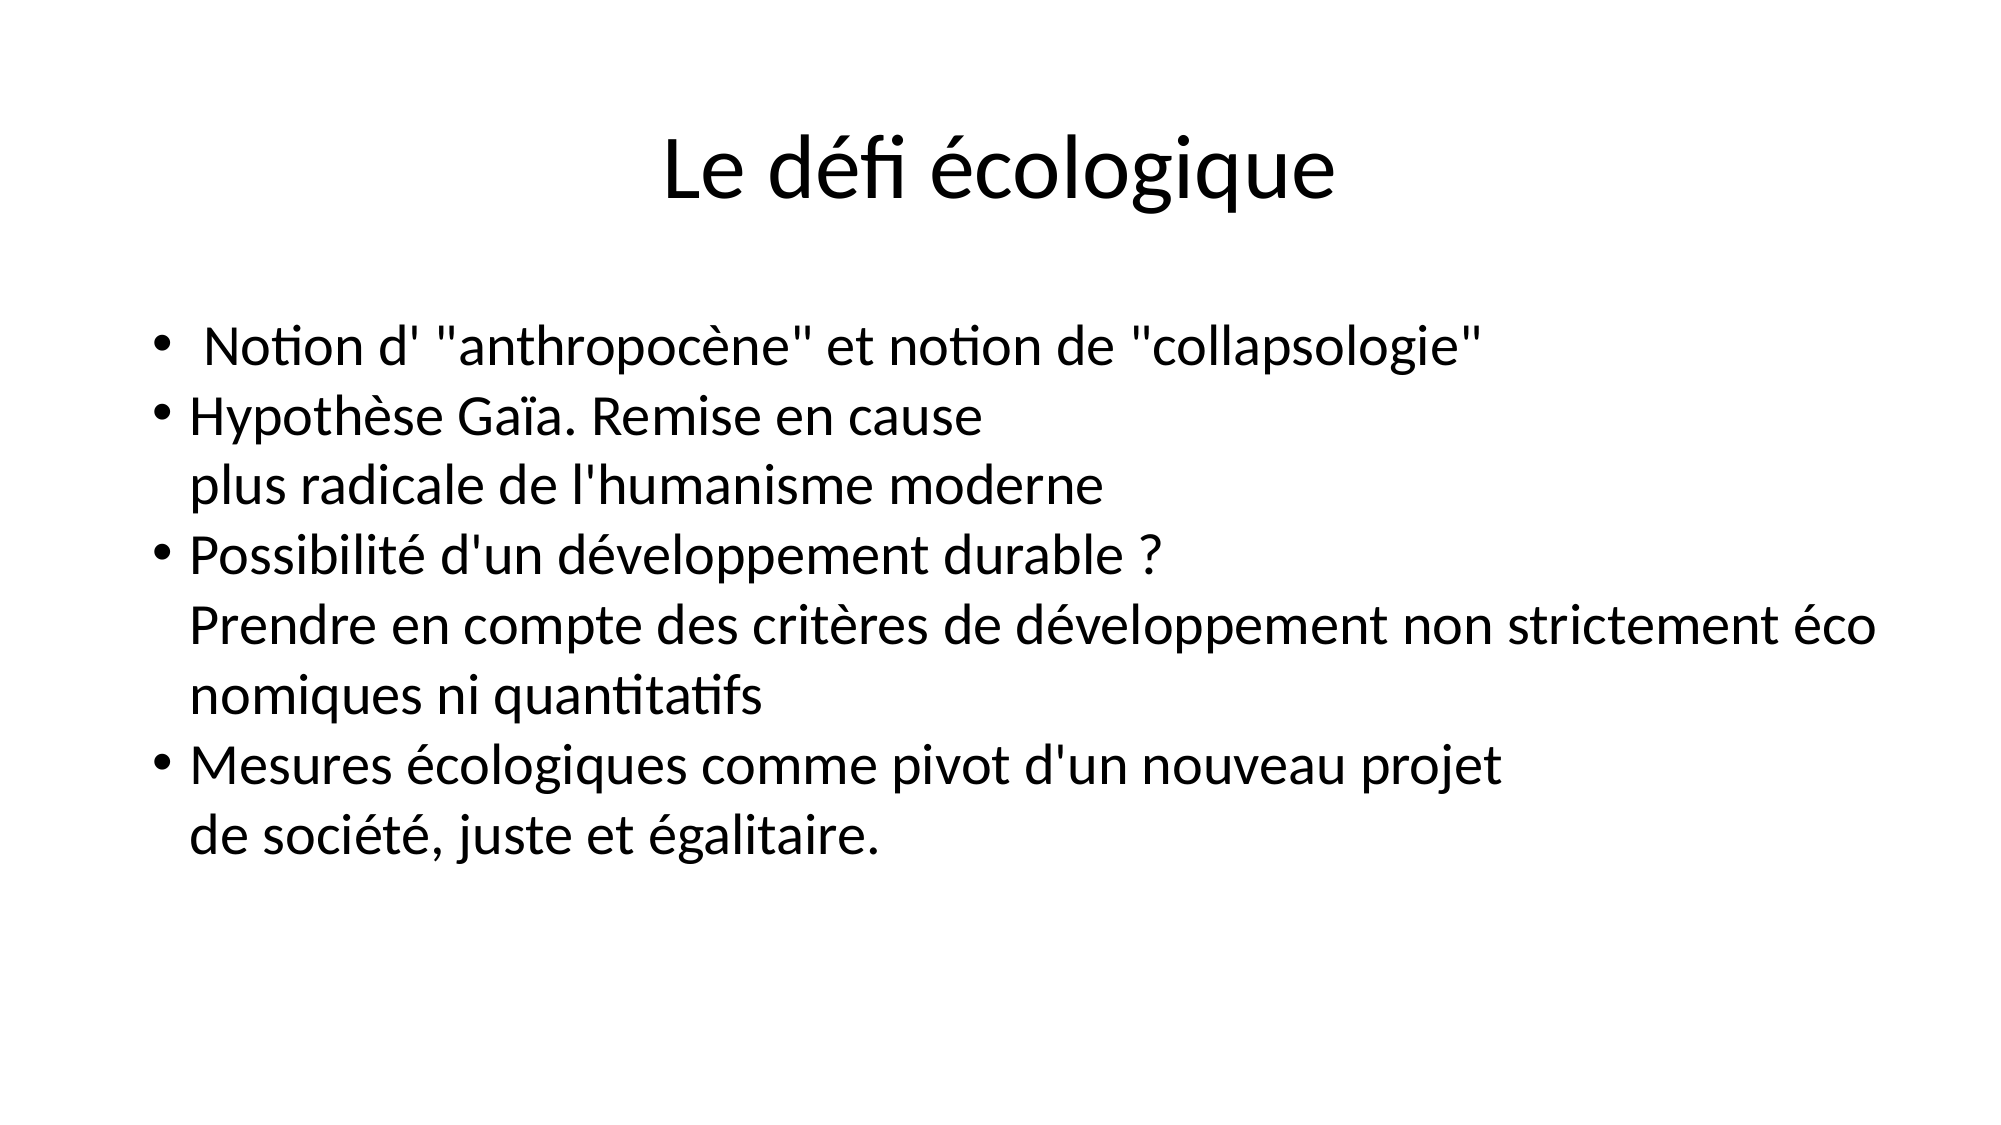

# Le défi écologique
 Notion d' "anthropocène" et notion de "collapsologie"
Hypothèse Gaïa. Remise en cause plus radicale de l'humanisme moderne
Possibilité d'un développement durable ? Prendre en compte des critères de développement non strictement économiques ni quantitatifs
Mesures écologiques comme pivot d'un nouveau projet de société, juste et égalitaire.